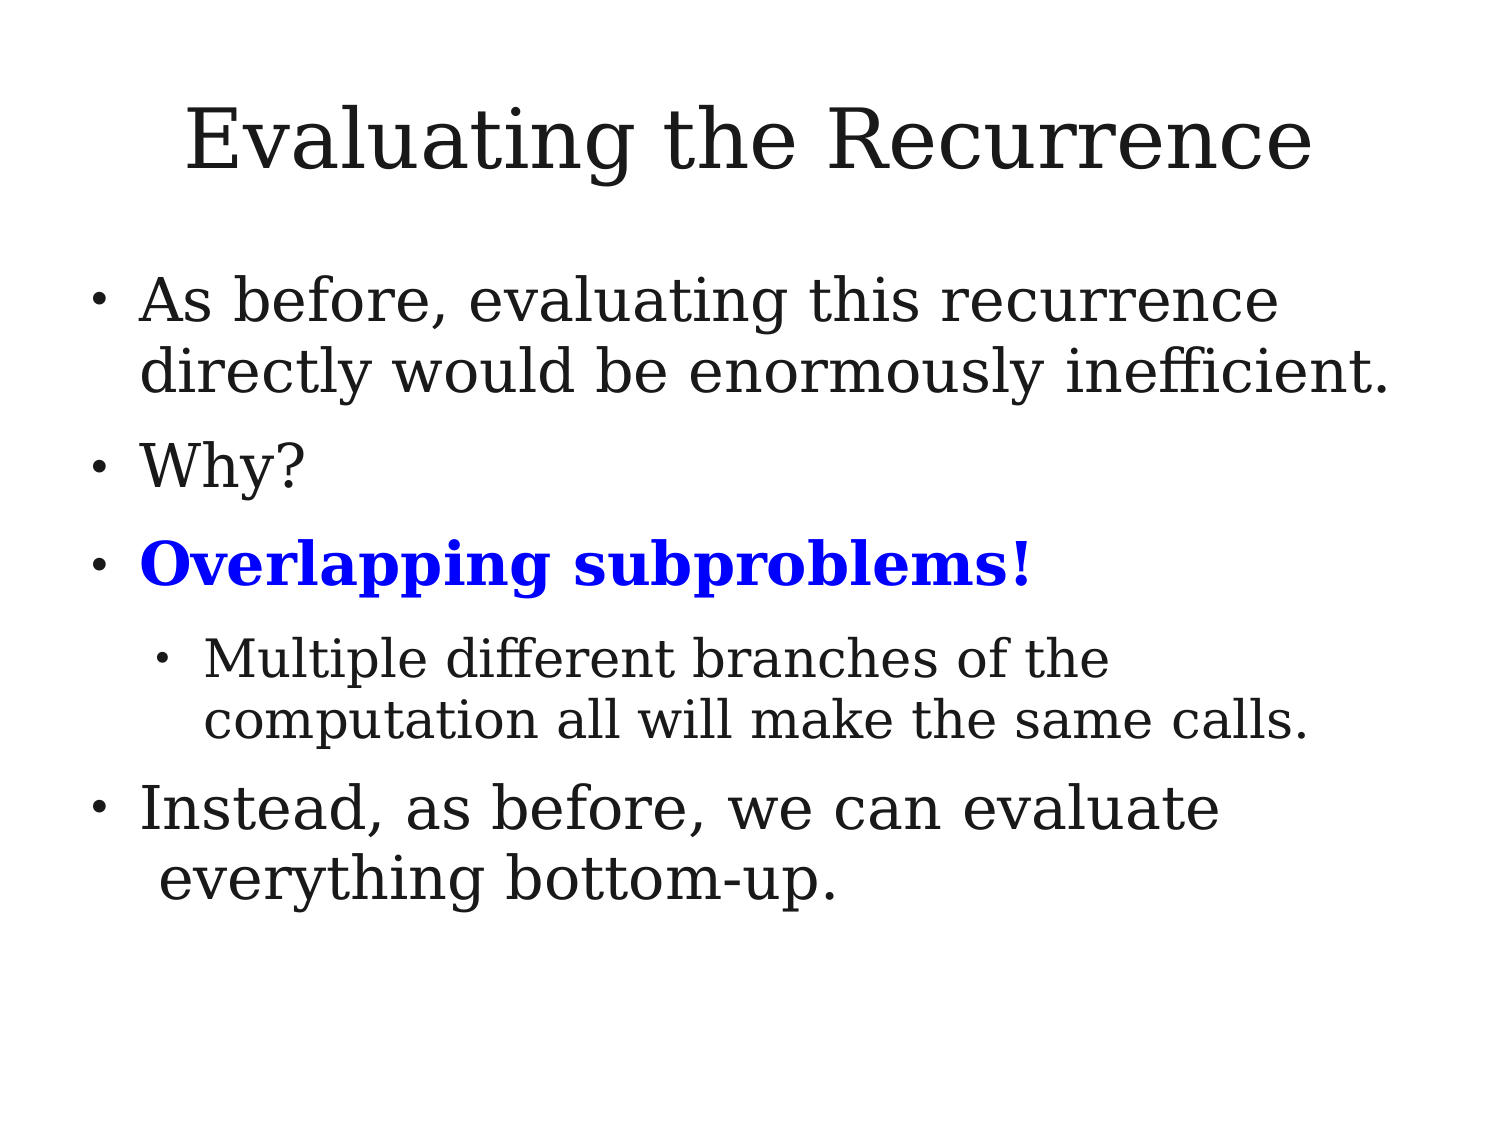

# Evaluating the Recurrence
As before, evaluating this recurrence  directly would be enormously inefficient.
Why?
Overlapping subproblems!
●
●
●
Multiple different branches of the  computation all will make the same calls.
Instead, as before, we can evaluate  everything bottom-up.
●
●